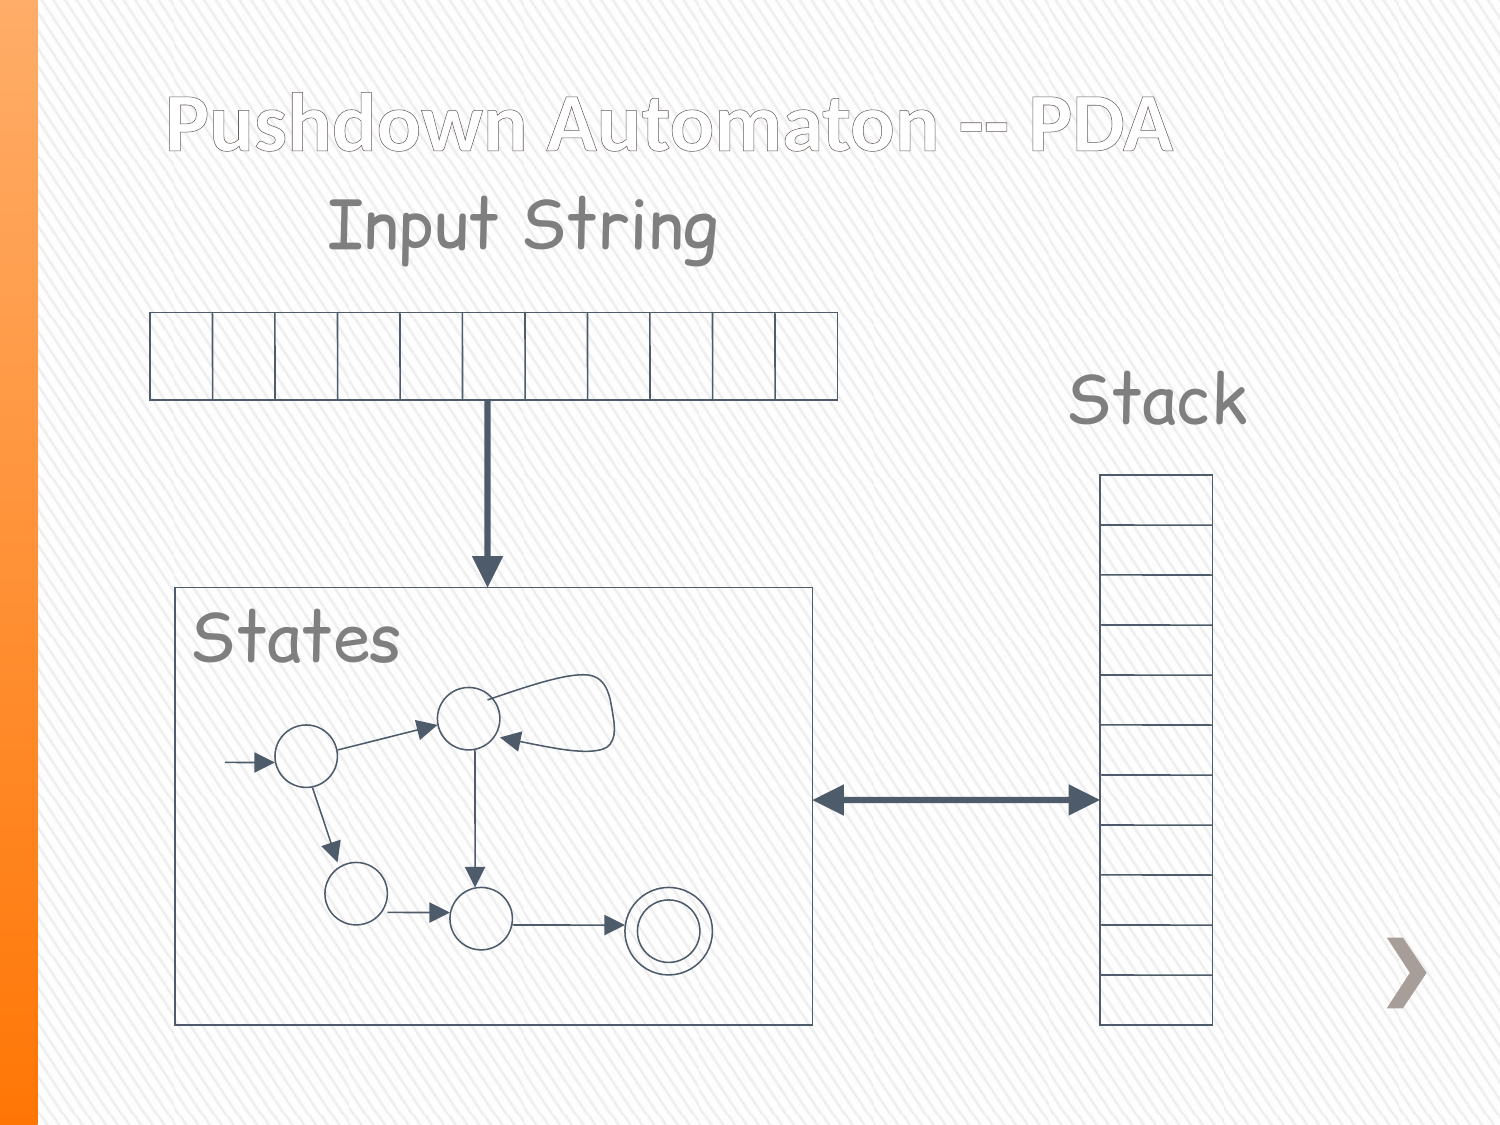

# Pushdown Automaton -- PDA
Input String

Stack

States